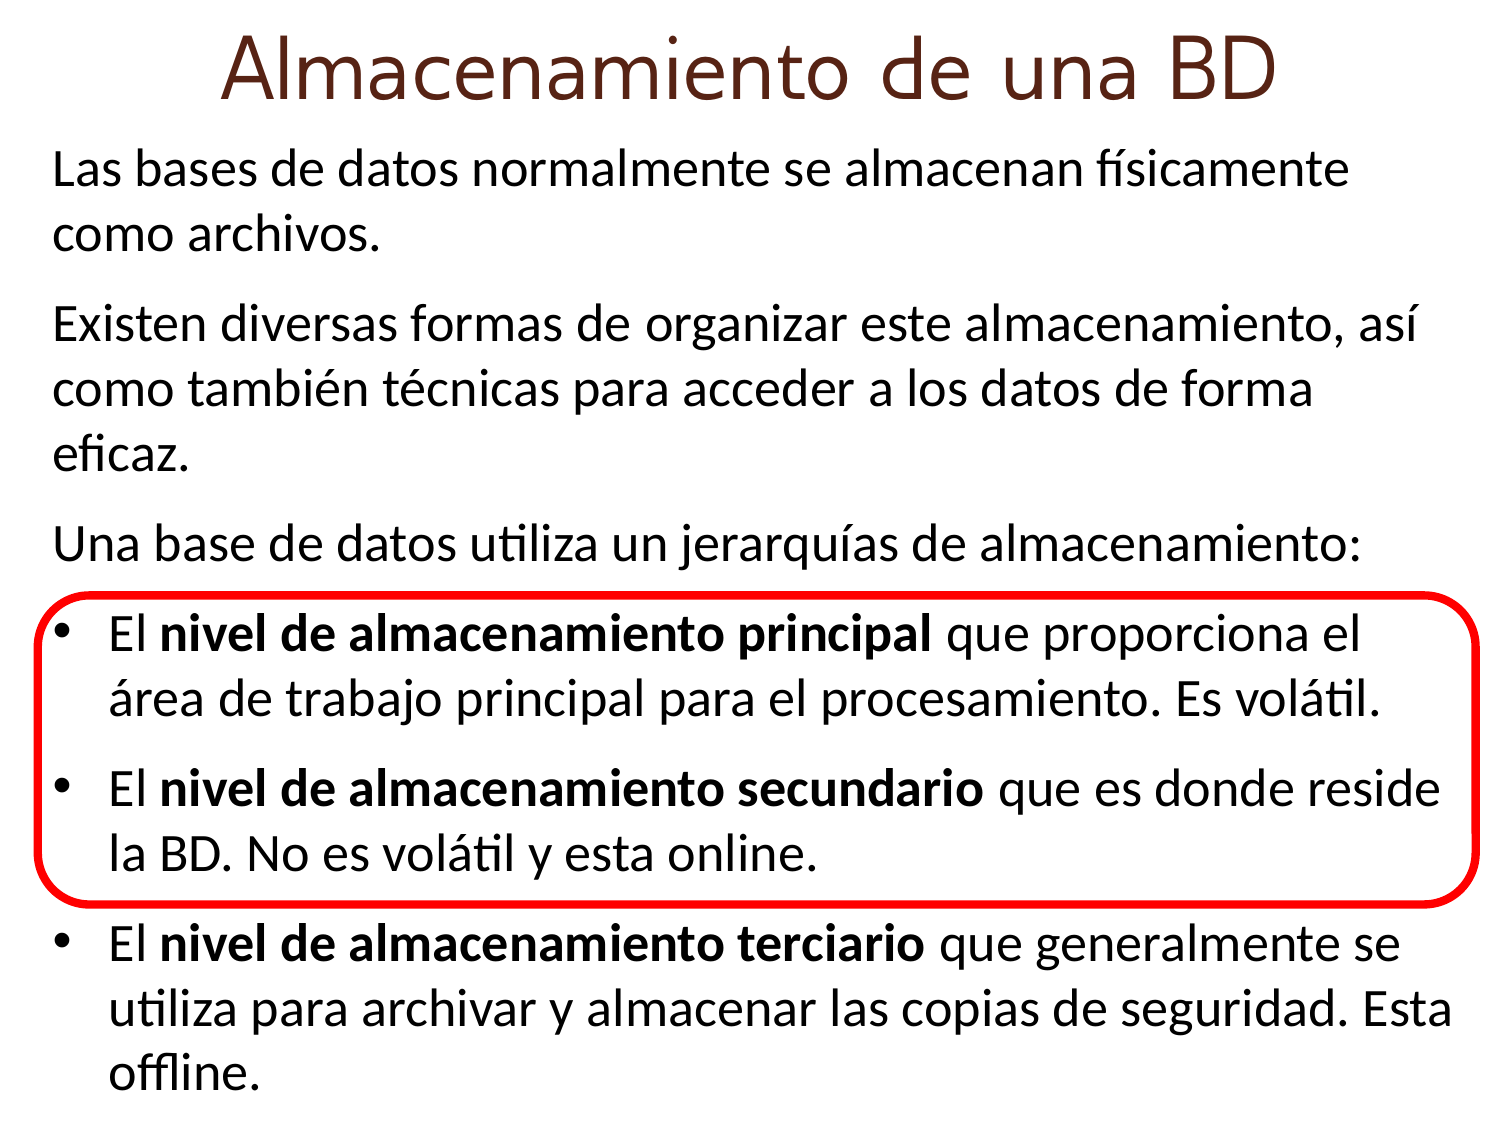

Almacenamiento de una BD
Las bases de datos normalmente se almacenan físicamente como archivos.
Existen diversas formas de organizar este almacenamiento, así como también técnicas para acceder a los datos de forma eficaz.
Una base de datos utiliza un jerarquías de almacenamiento:
El nivel de almacenamiento principal que proporciona el área de trabajo principal para el procesamiento. Es volátil.
El nivel de almacenamiento secundario que es donde reside la BD. No es volátil y esta online.
El nivel de almacenamiento terciario que generalmente se utiliza para archivar y almacenar las copias de seguridad. Esta offline.